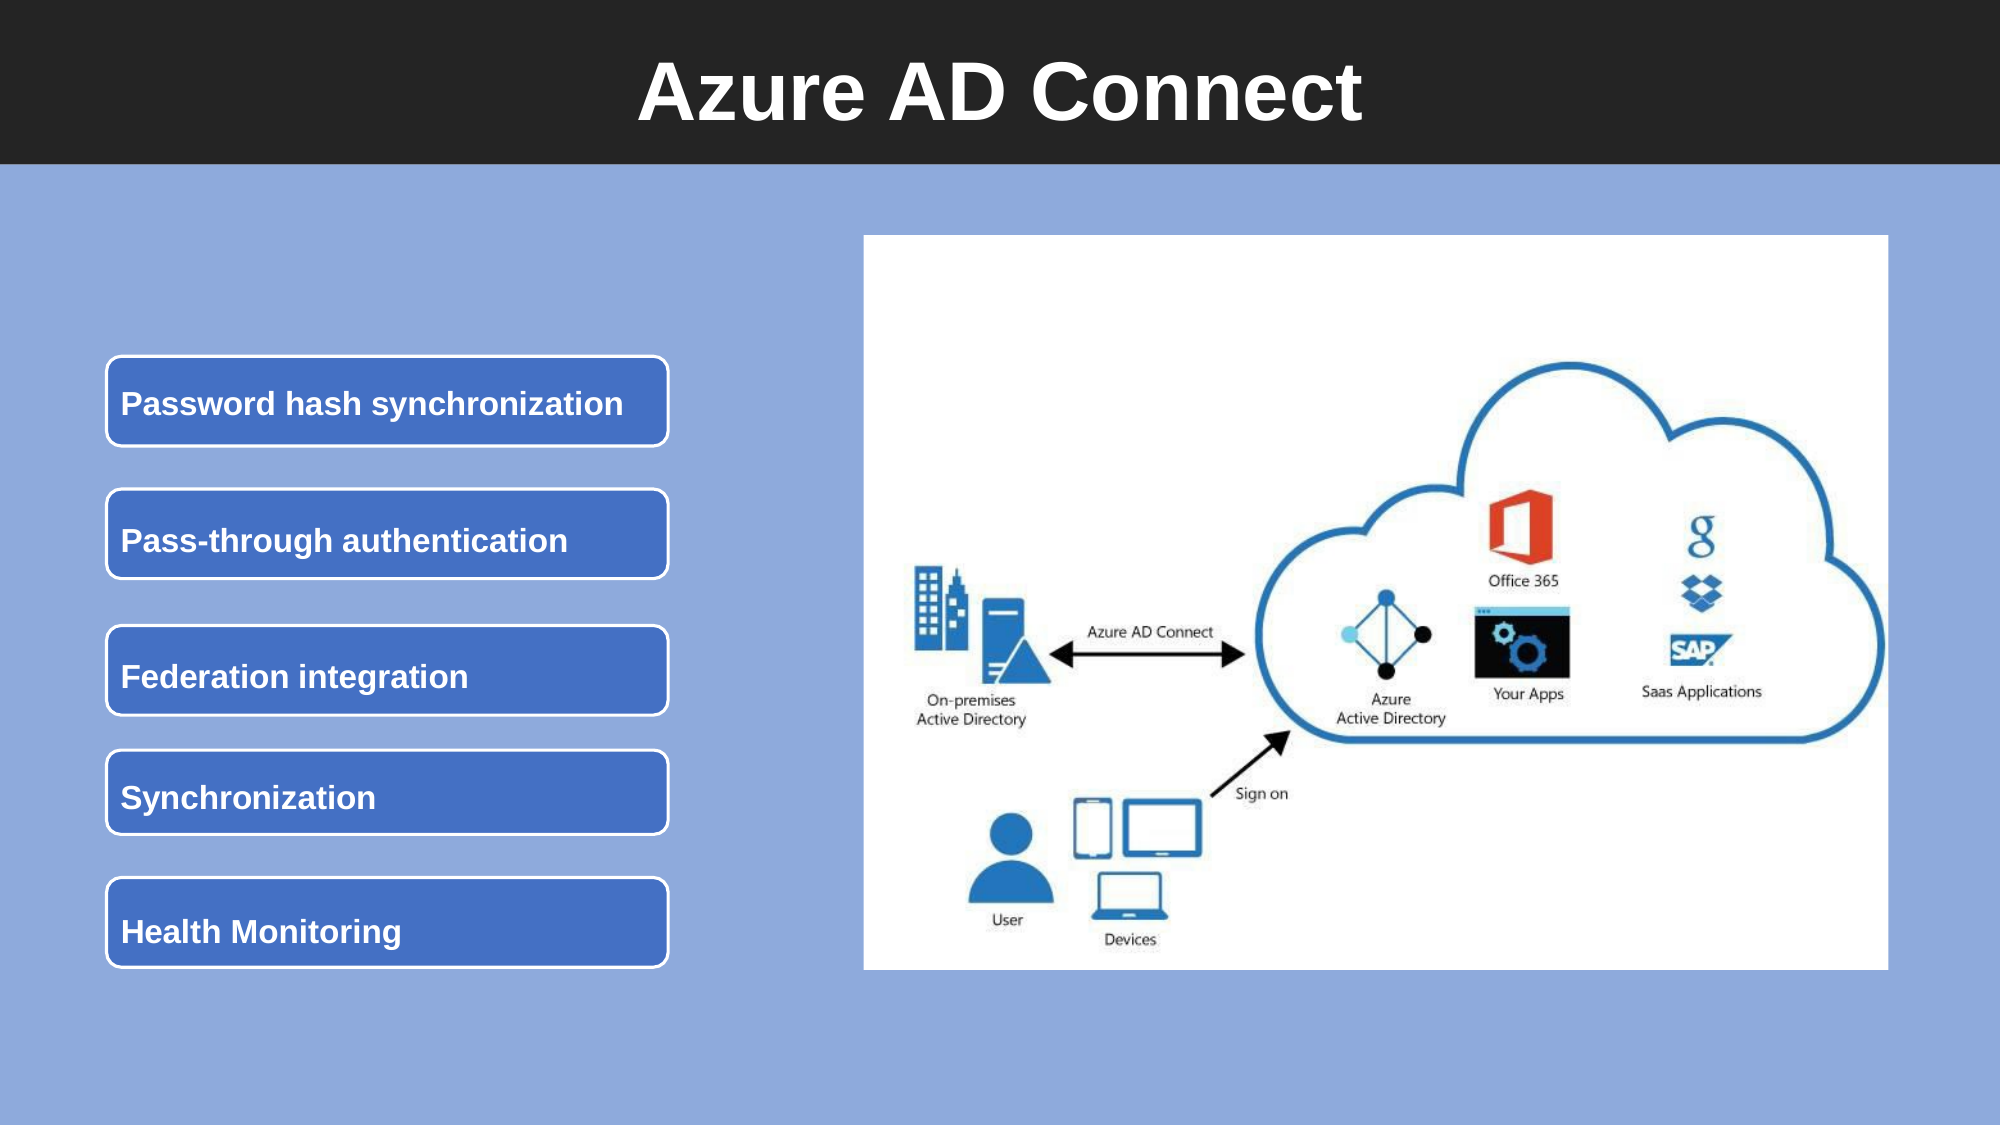

# Azure AD Connect

Password hash synchronization

Pass-through authentication
Federation integration Synchronization

Health Monitoring